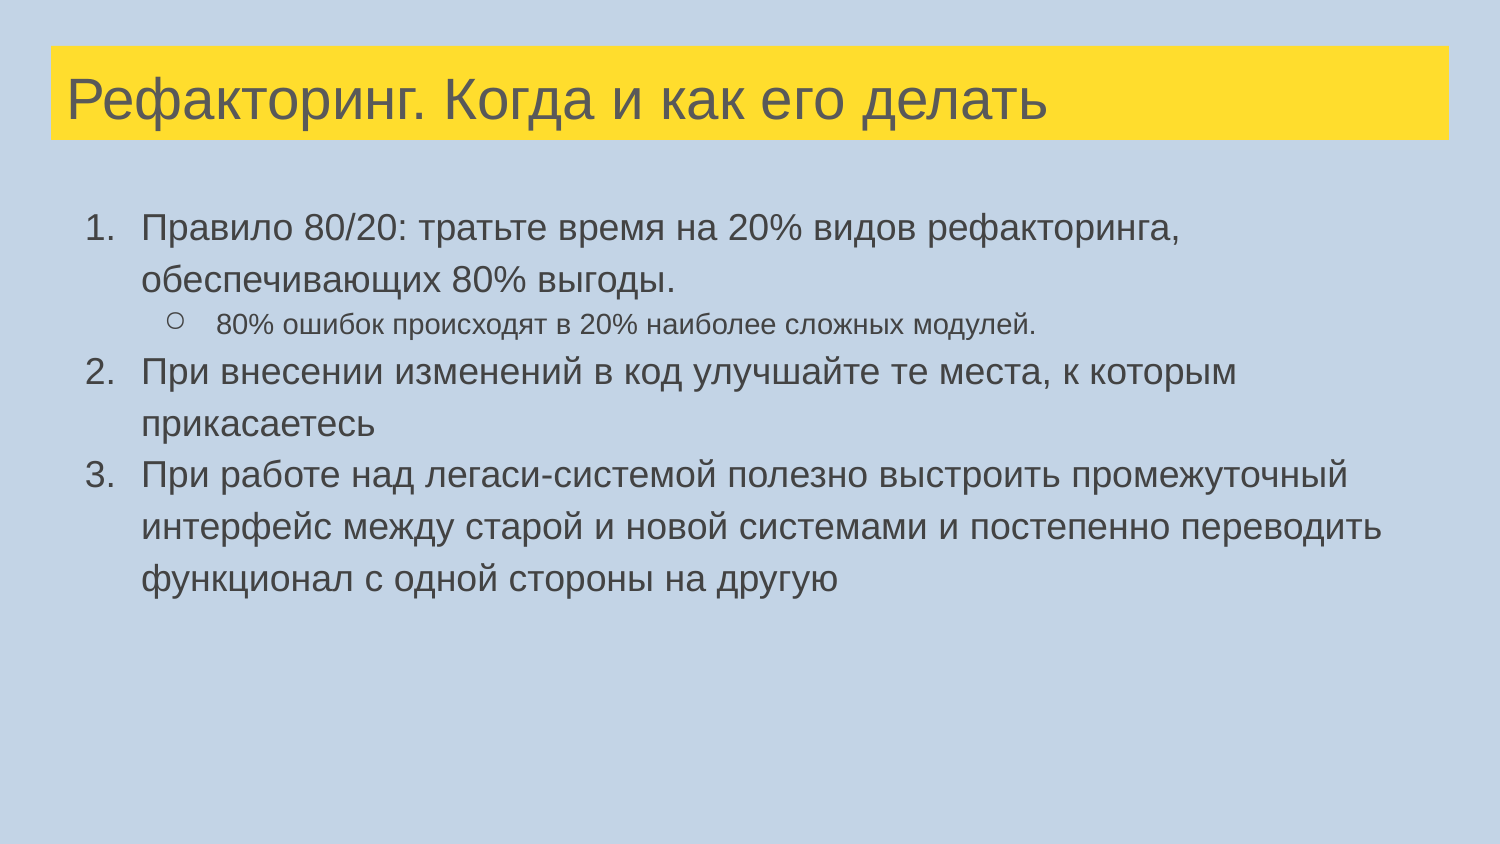

# Рефакторинг. Когда и как его делать
Правило 80/20: тратьте время на 20% видов рефакторинга, обеспечивающих 80% выгоды.
80% ошибок происходят в 20% наиболее сложных модулей.
При внесении изменений в код улучшайте те места, к которым прикасаетесь
При работе над легаси-системой полезно выстроить промежуточный интерфейс между старой и новой системами и постепенно переводить функционал с одной стороны на другую